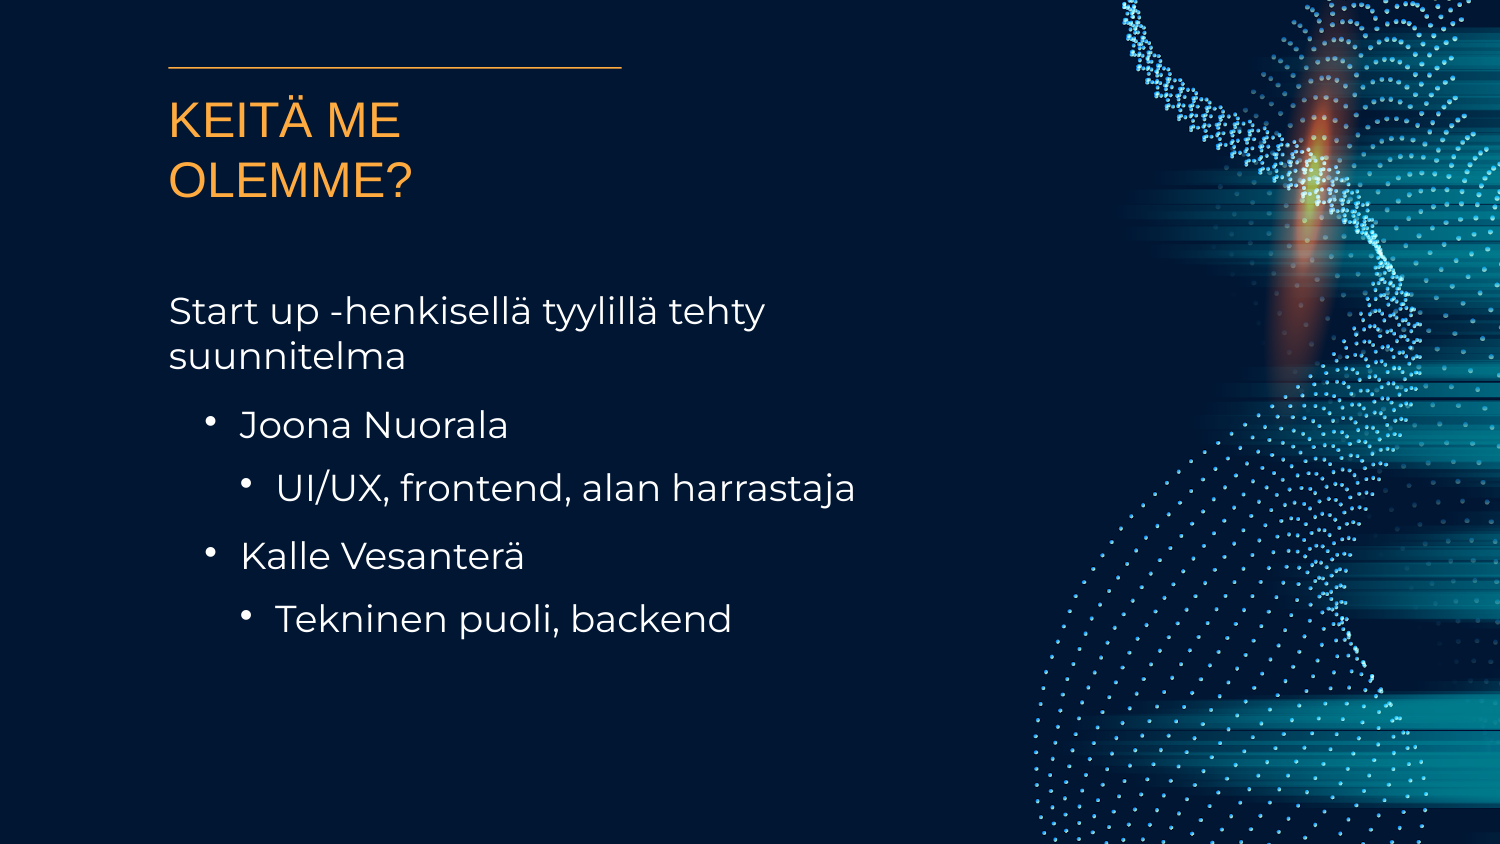

# KEITÄ ME OLEMME?
Start up -henkisellä tyylillä tehty suunnitelma
Joona Nuorala
UI/UX, frontend, alan harrastaja
Kalle Vesanterä
Tekninen puoli, backend